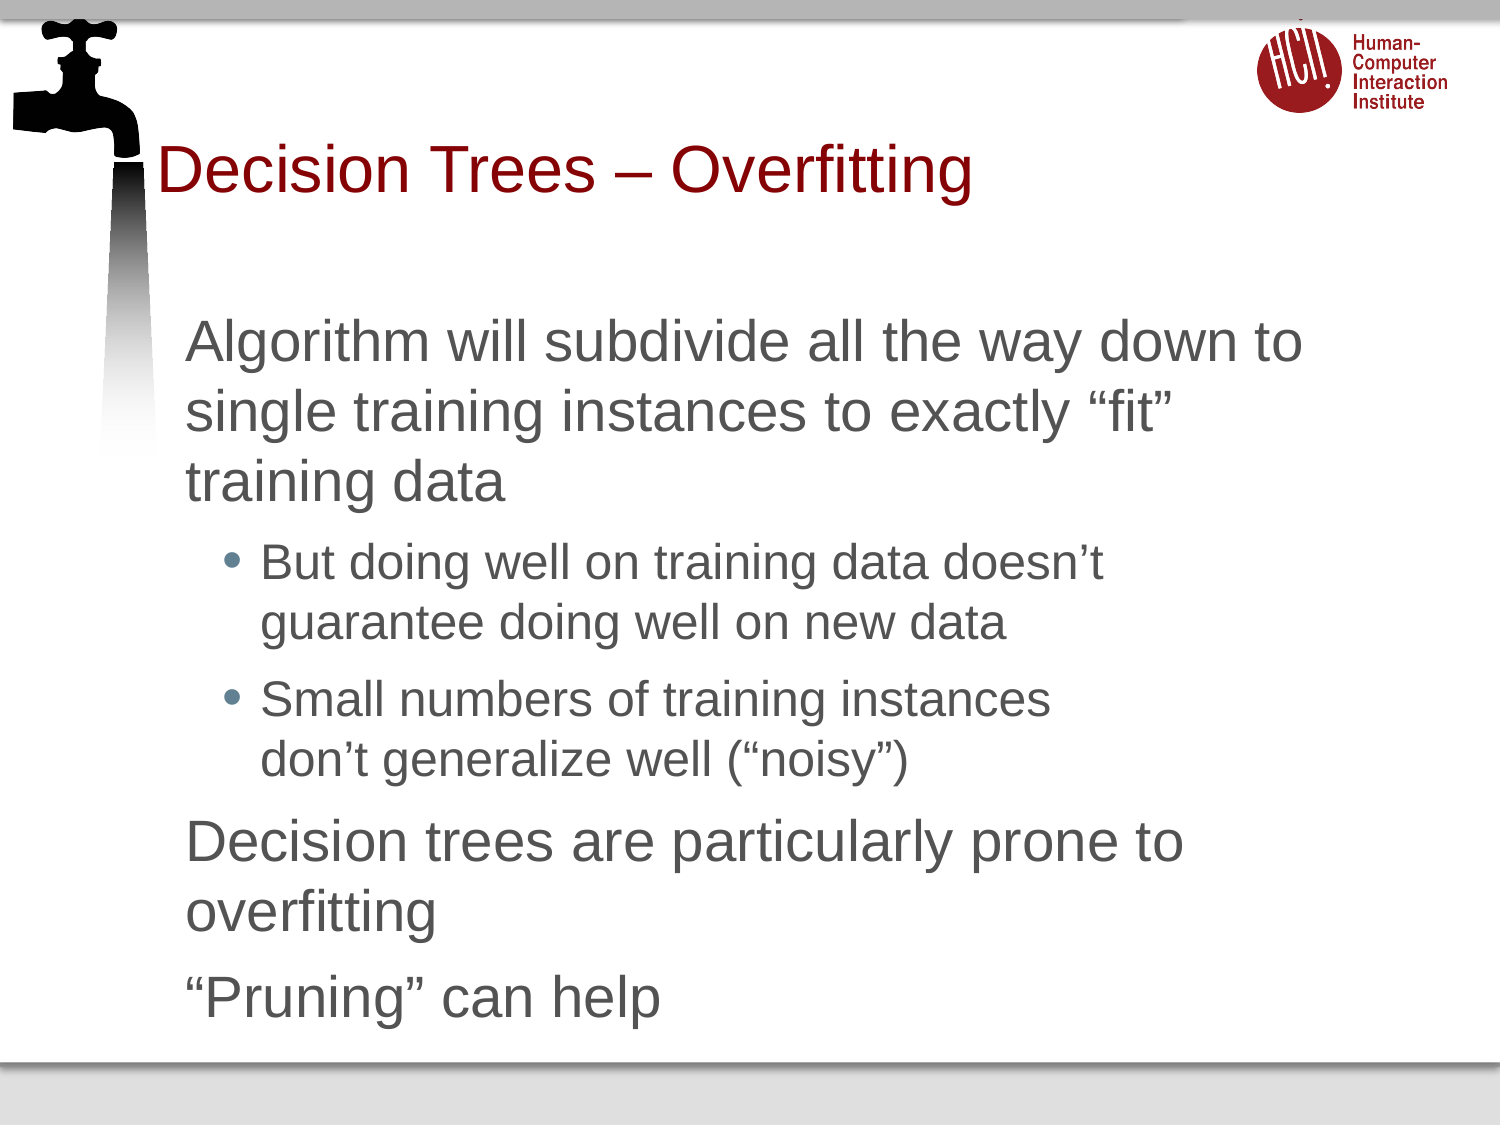

# Decision Trees – Overfitting
Algorithm will subdivide all the way down to single training instances to exactly “fit” training data
But doing well on training data doesn’t
guarantee doing well on new data
Small numbers of training instances
don’t generalize well (“noisy”)
Decision trees are particularly prone to overfitting
“Pruning” can help